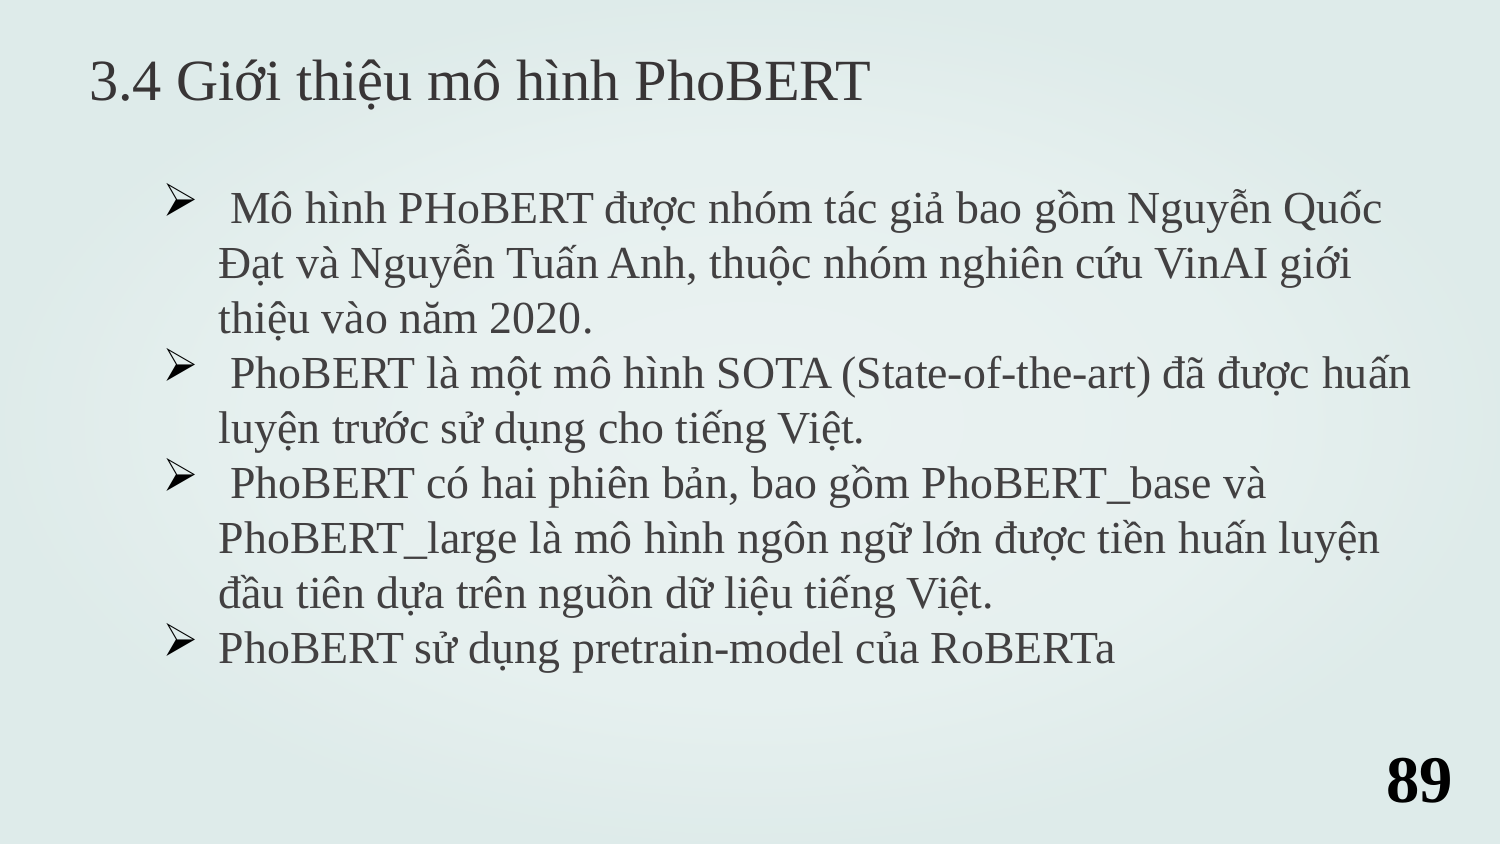

3.4 Giới thiệu mô hình PhoBERT
 Mô hình PHoBERT được nhóm tác giả bao gồm Nguyễn Quốc Đạt và Nguyễn Tuấn Anh, thuộc nhóm nghiên cứu VinAI giới thiệu vào năm 2020.
 PhoBERT là một mô hình SOTA (State-of-the-art) đã được huấn luyện trước sử dụng cho tiếng Việt.
 PhoBERT có hai phiên bản, bao gồm PhoBERT_base và PhoBERT_large là mô hình ngôn ngữ lớn được tiền huấn luyện đầu tiên dựa trên nguồn dữ liệu tiếng Việt.
PhoBERT sử dụng pretrain-model của RoBERTa

89